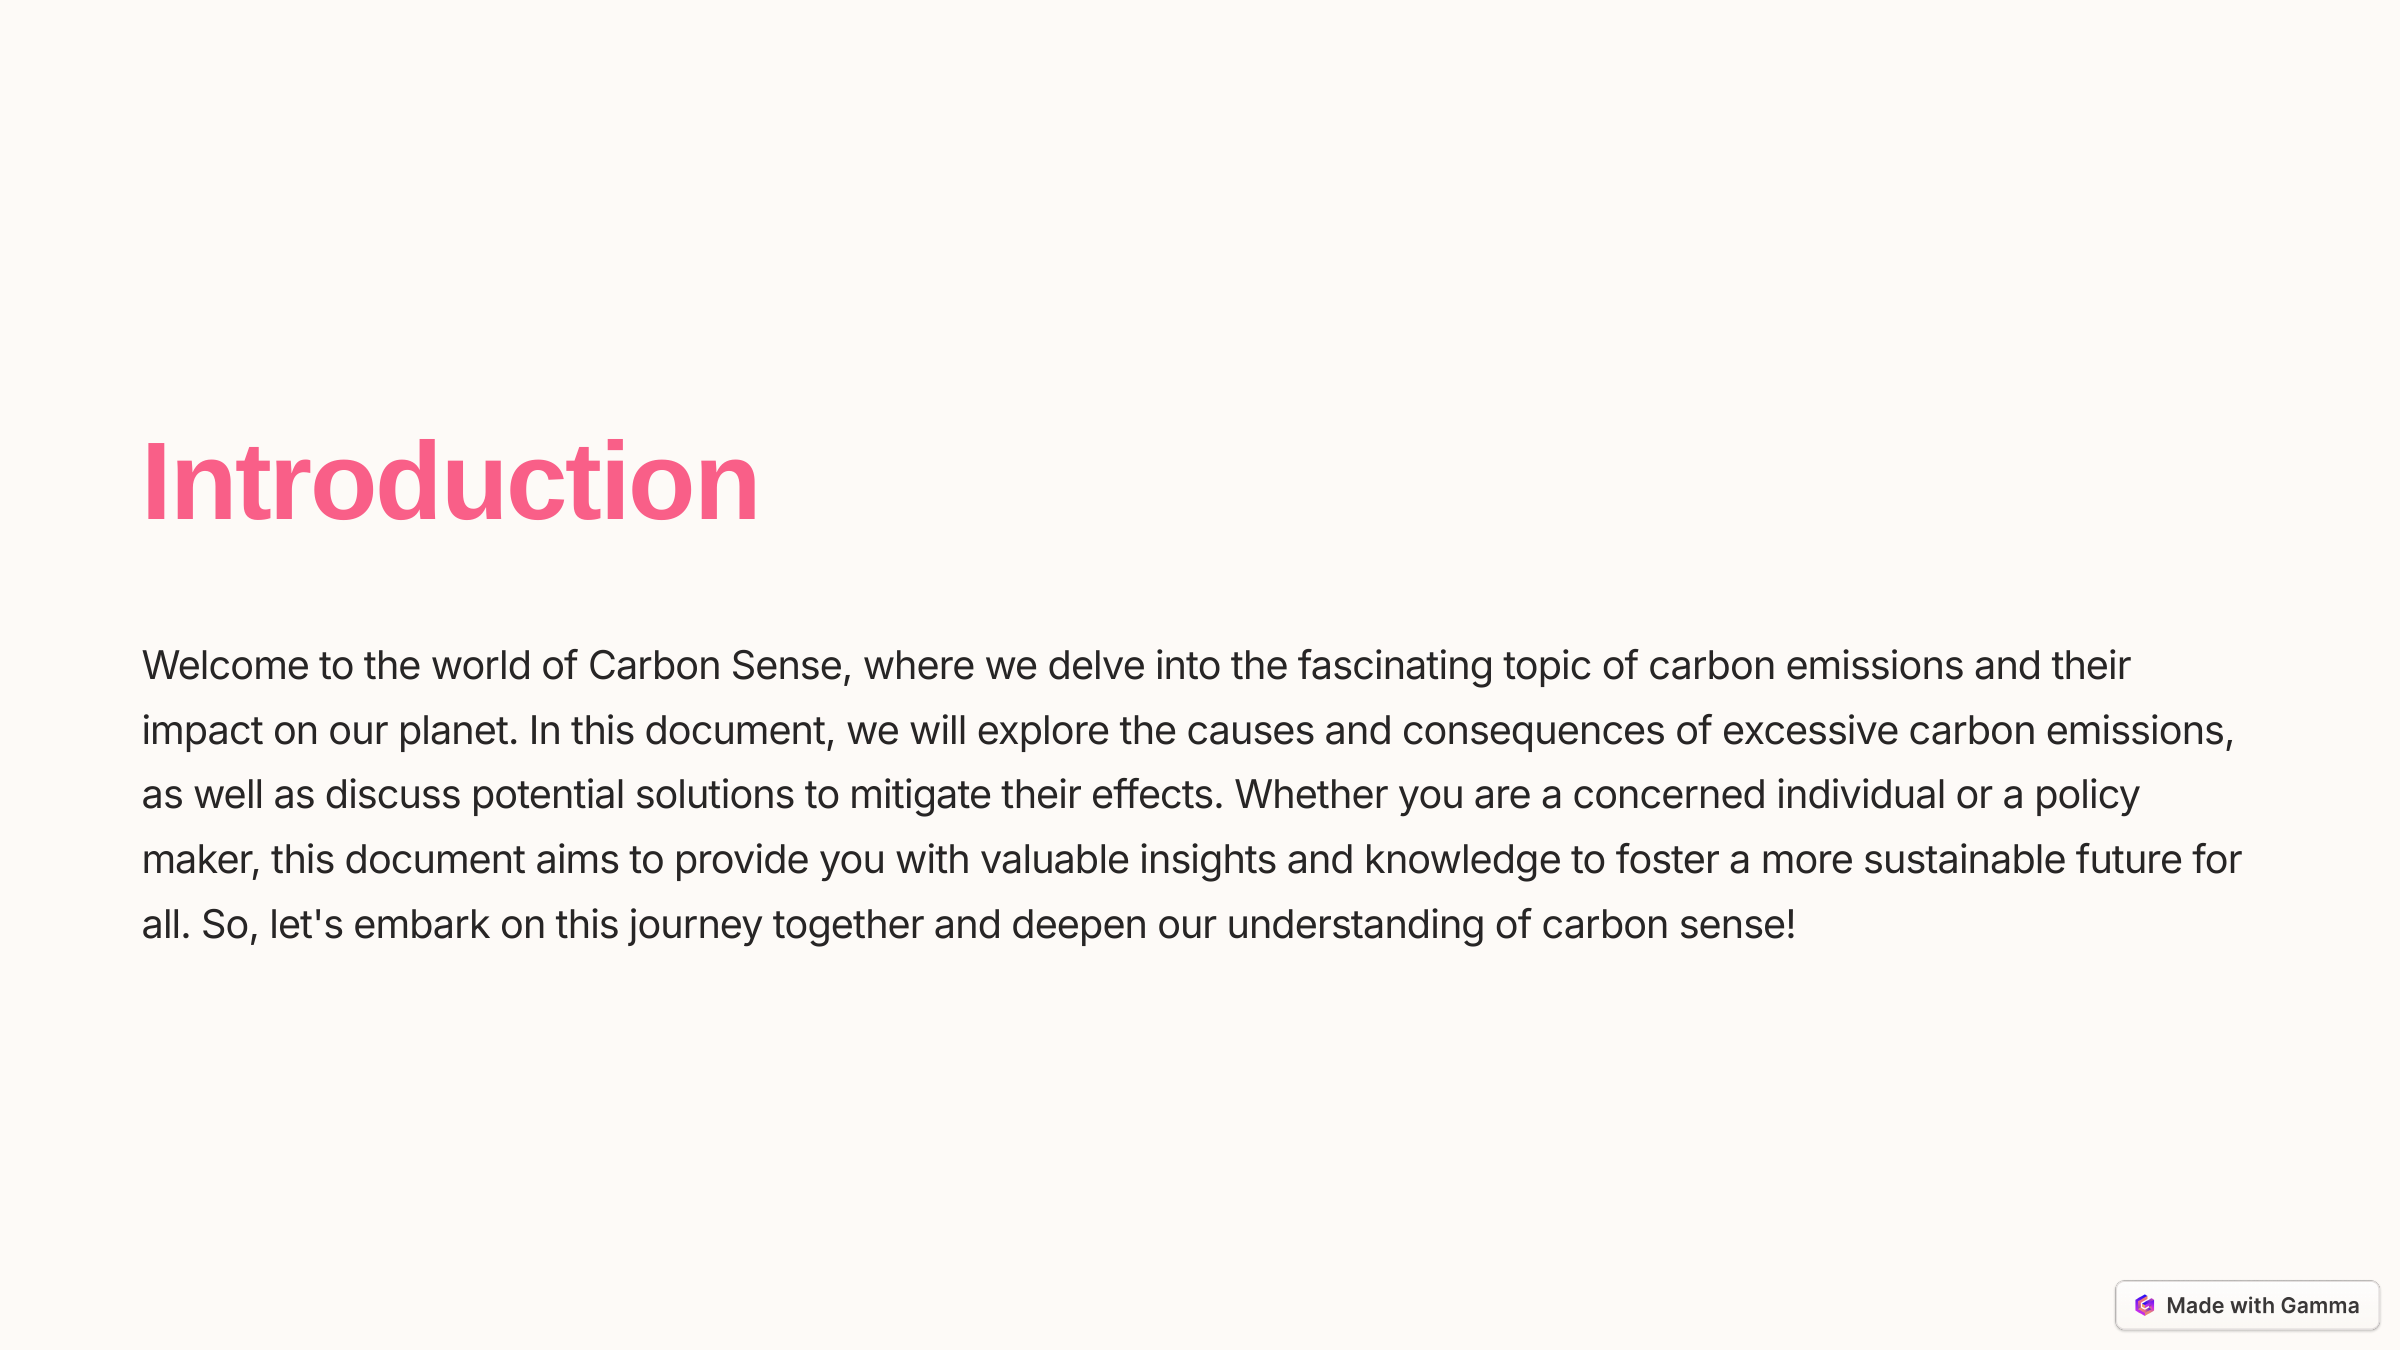

Introduction
Welcome to the world of Carbon Sense, where we delve into the fascinating topic of carbon emissions and their impact on our planet. In this document, we will explore the causes and consequences of excessive carbon emissions, as well as discuss potential solutions to mitigate their effects. Whether you are a concerned individual or a policy maker, this document aims to provide you with valuable insights and knowledge to foster a more sustainable future for all. So, let's embark on this journey together and deepen our understanding of carbon sense!